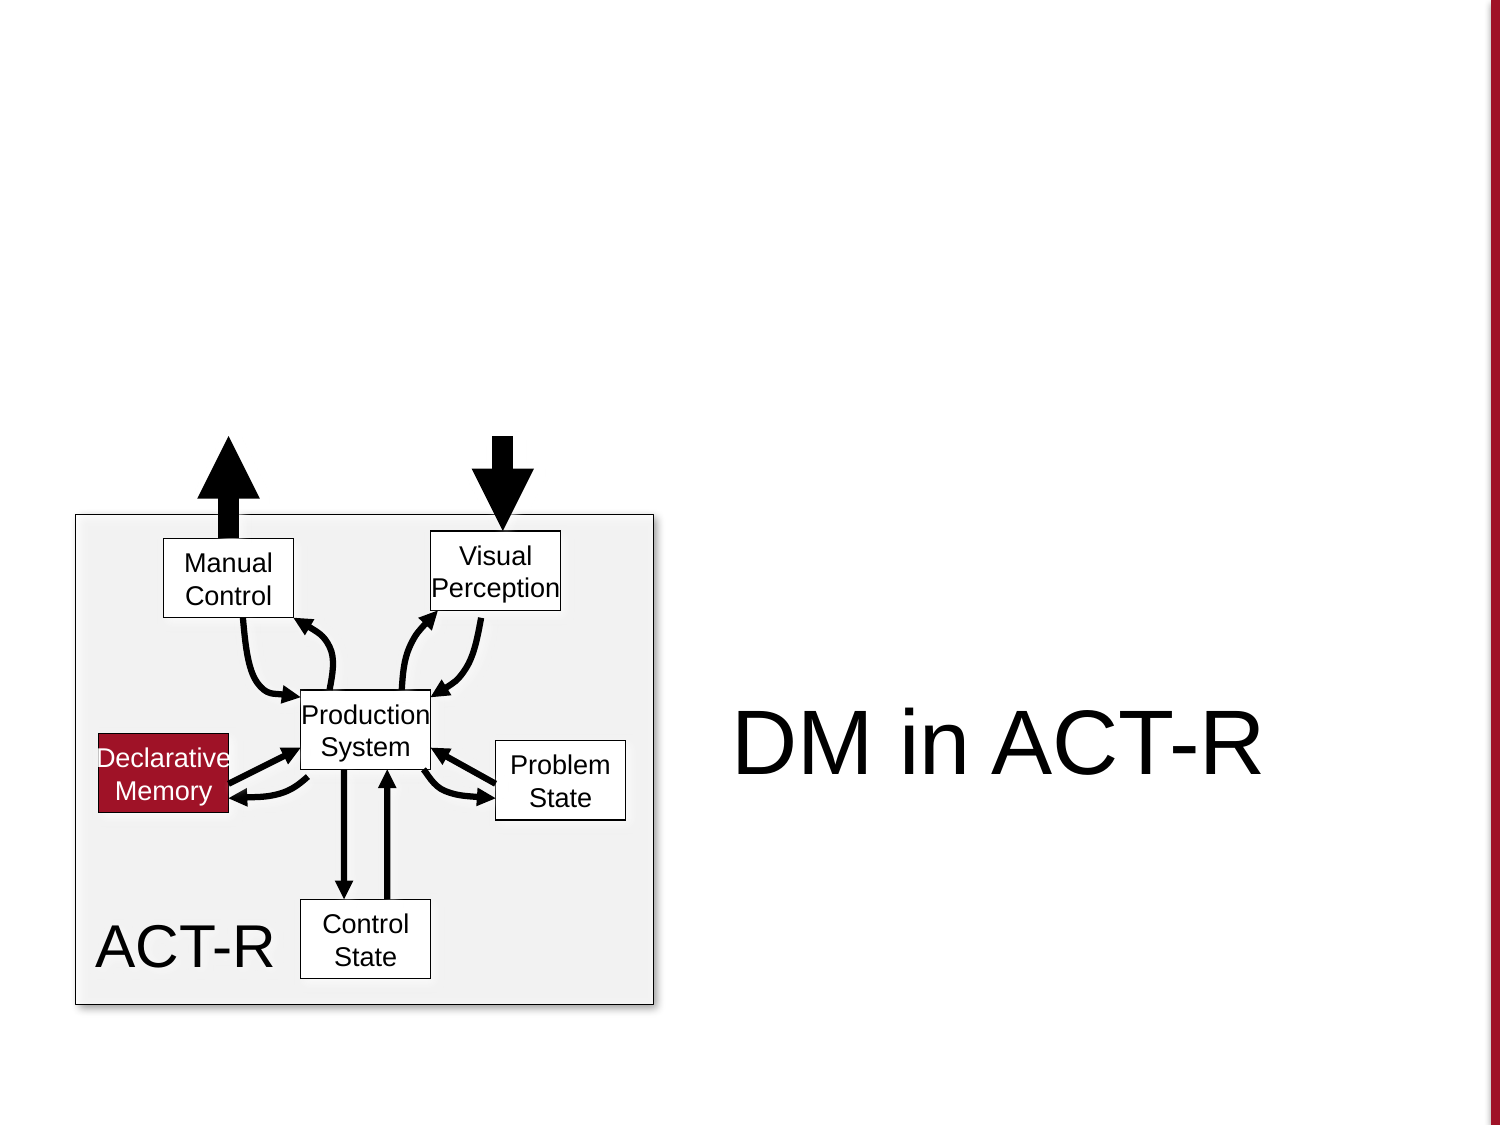

Visual
Perception
Manual
Control

Production
System
Declarative
Memory
Problem
State

ACT-R
Control
State
# DM in ACT-R